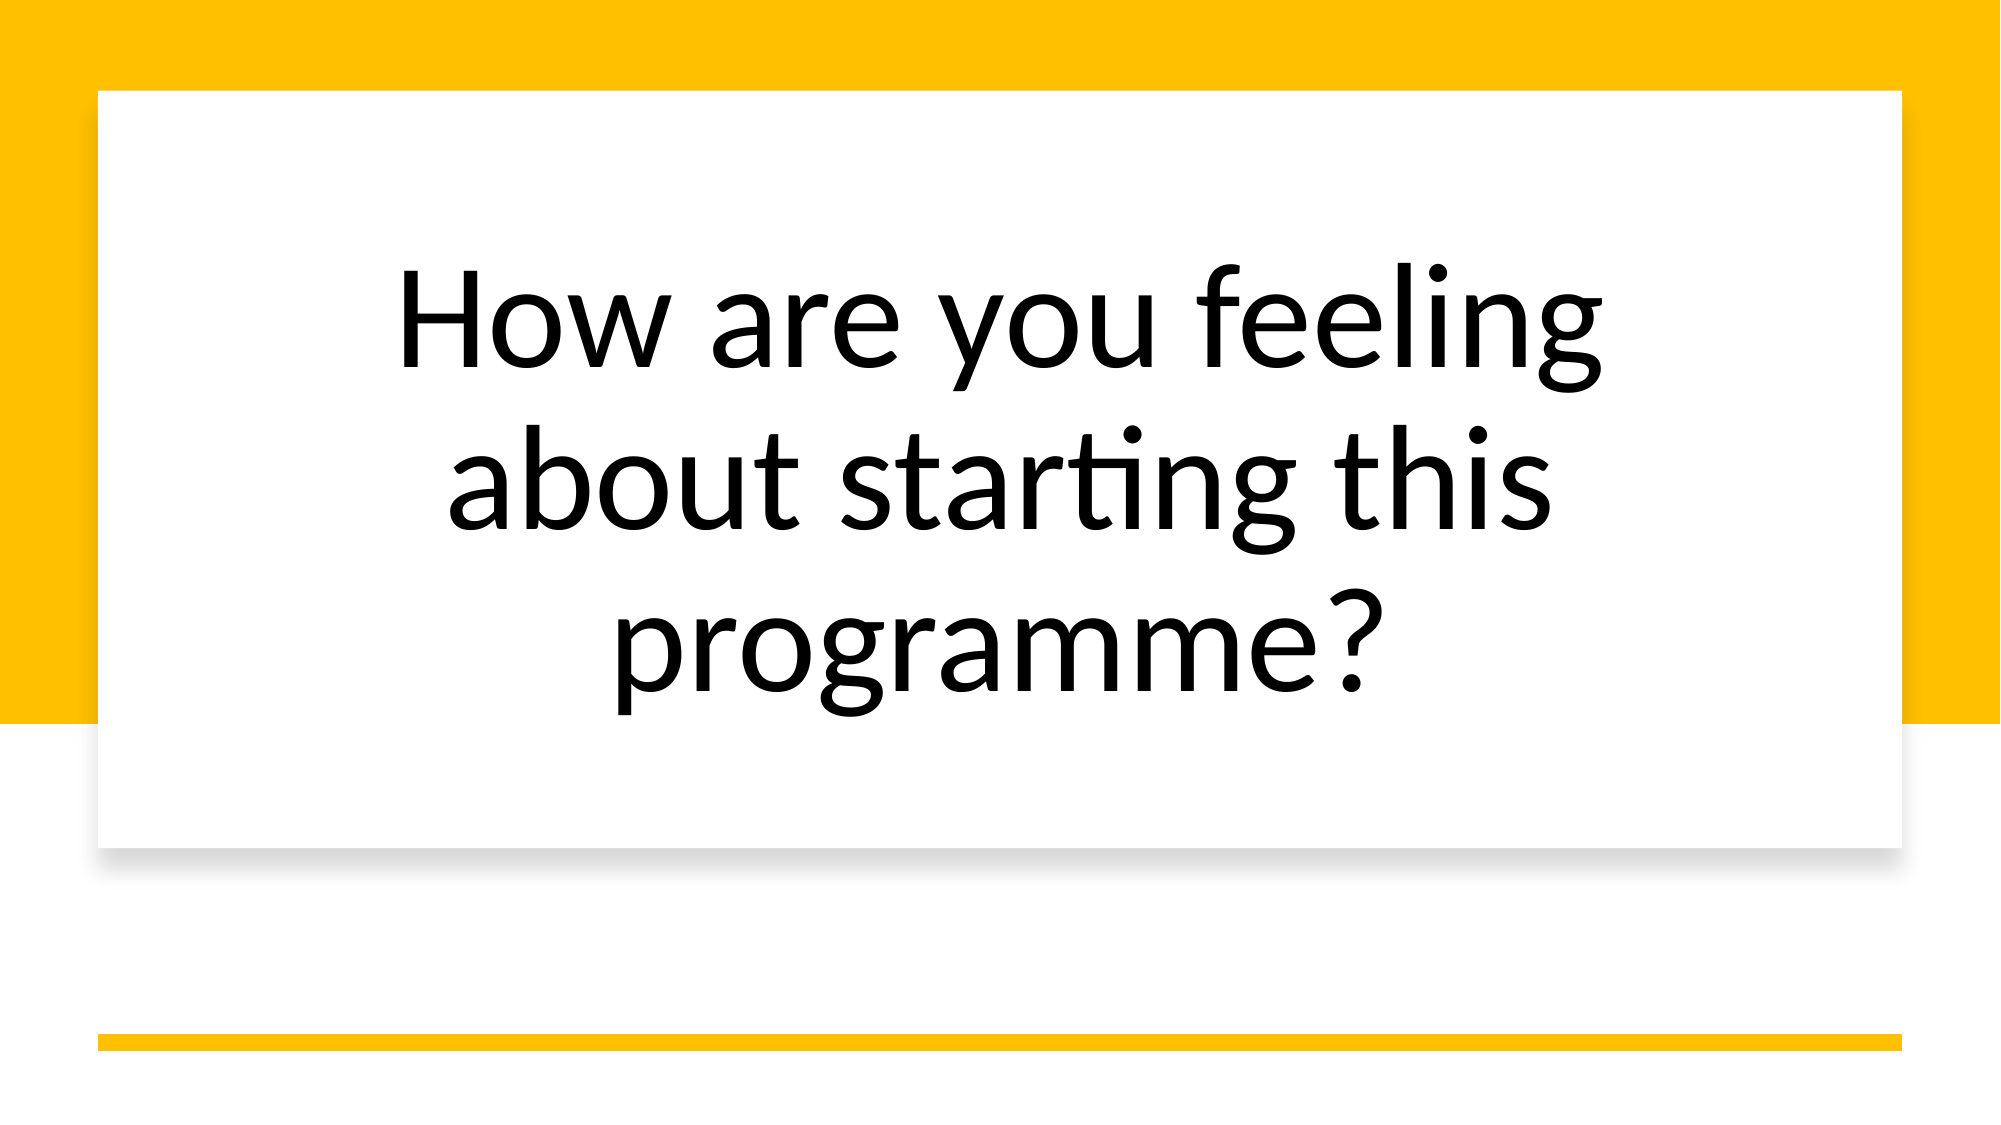

# How are you feeling about starting this programme?